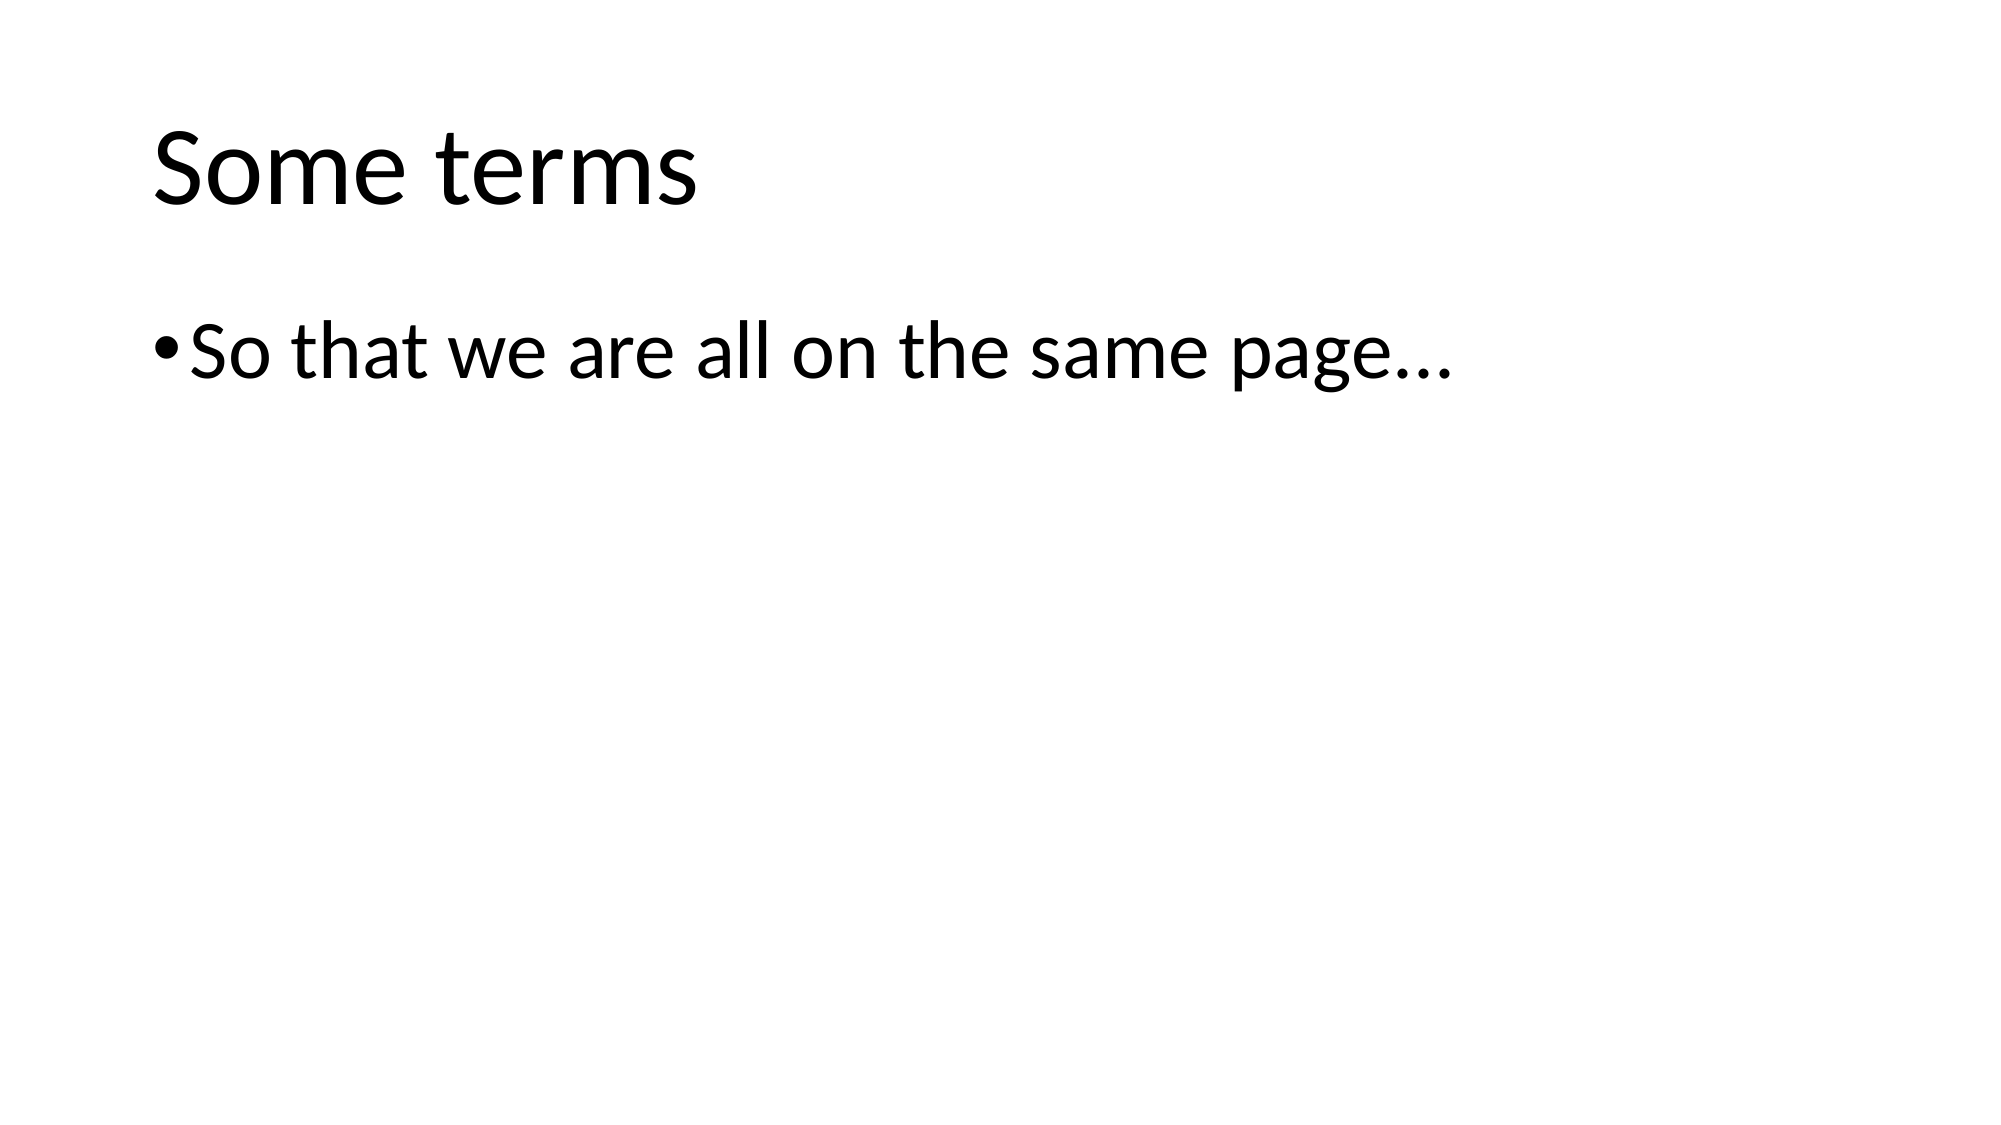

# Some terms
So that we are all on the same page...